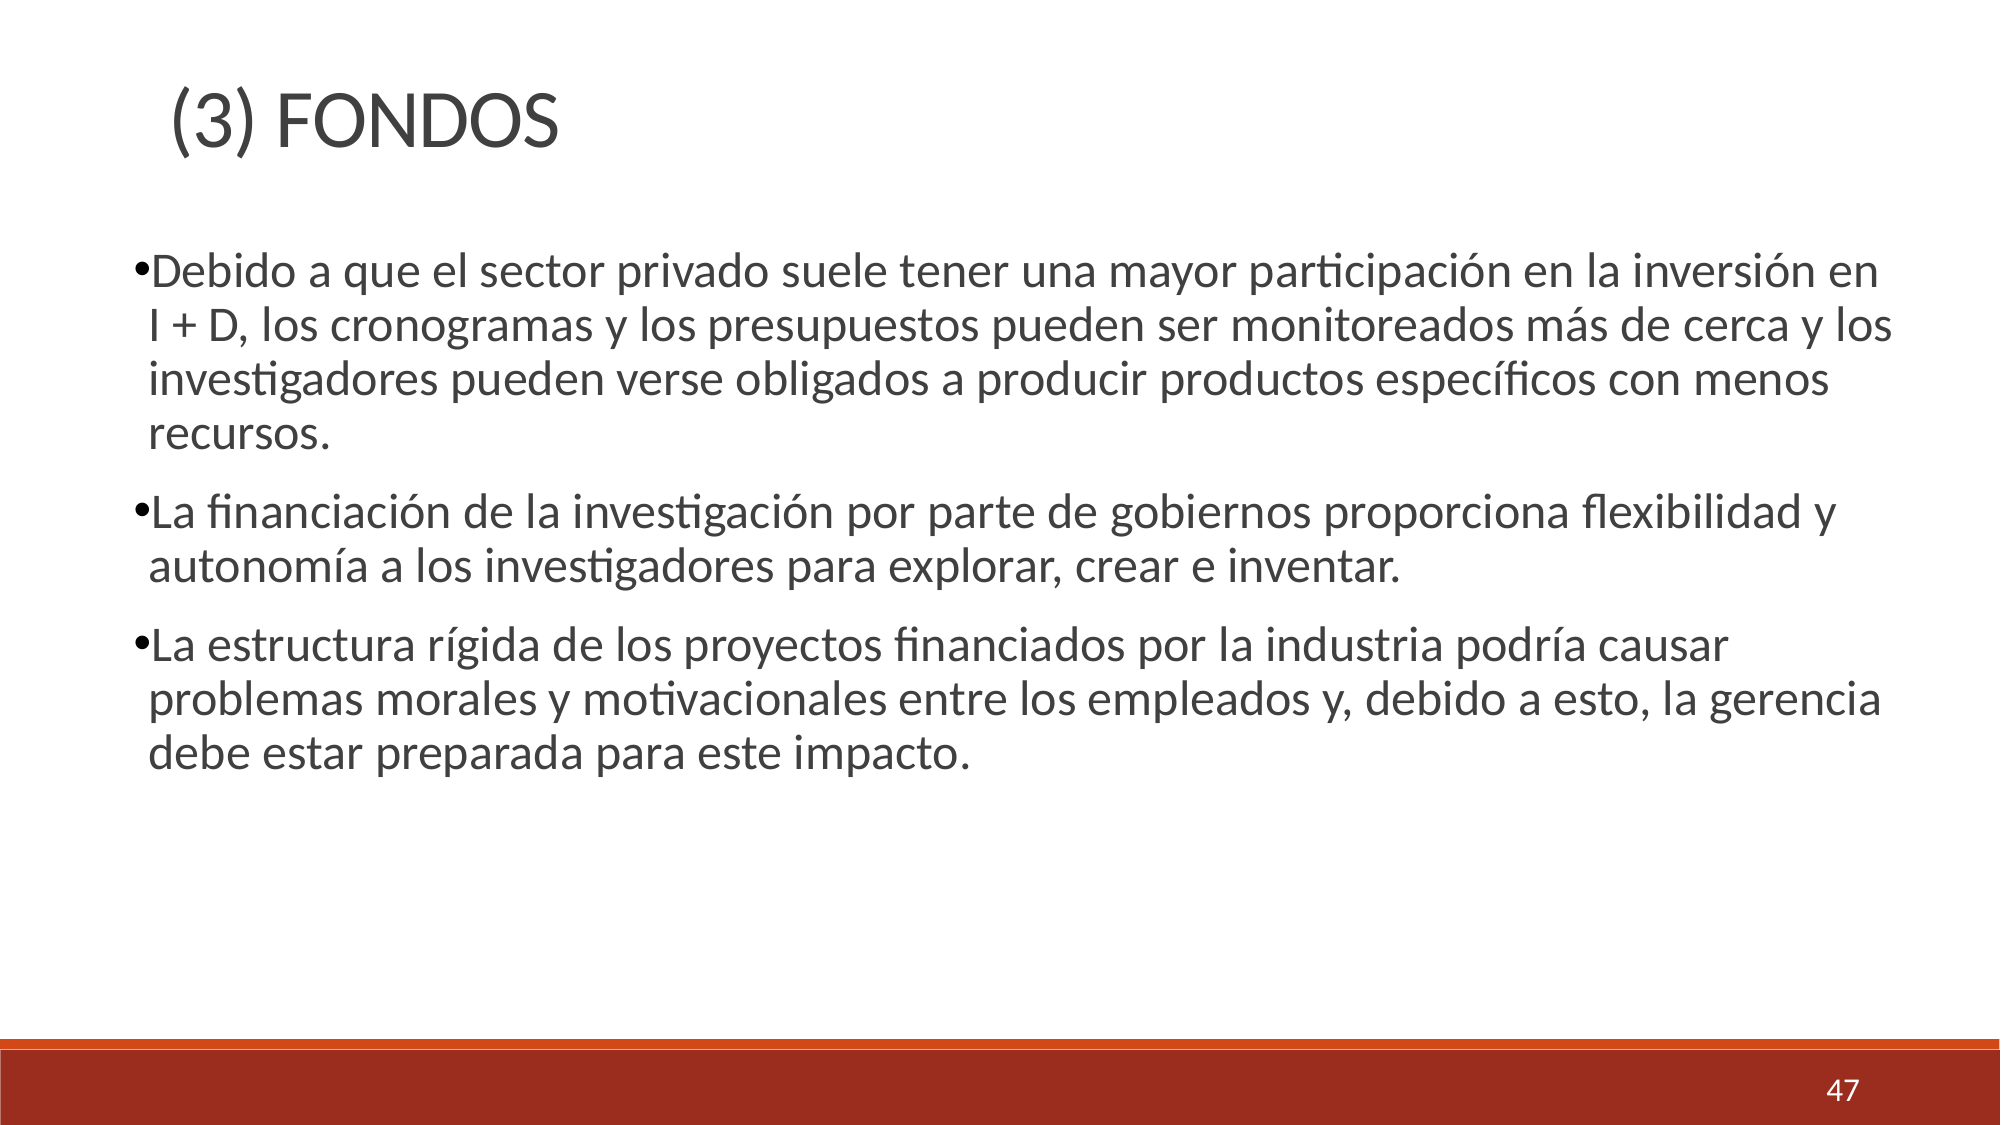

(3) FONDOS
Debido a que el sector privado suele tener una mayor participación en la inversión en I + D, los cronogramas y los presupuestos pueden ser monitoreados más de cerca y los investigadores pueden verse obligados a producir productos específicos con menos recursos.
La financiación de la investigación por parte de gobiernos proporciona flexibilidad y autonomía a los investigadores para explorar, crear e inventar.
La estructura rígida de los proyectos financiados por la industria podría causar problemas morales y motivacionales entre los empleados y, debido a esto, la gerencia debe estar preparada para este impacto.
47